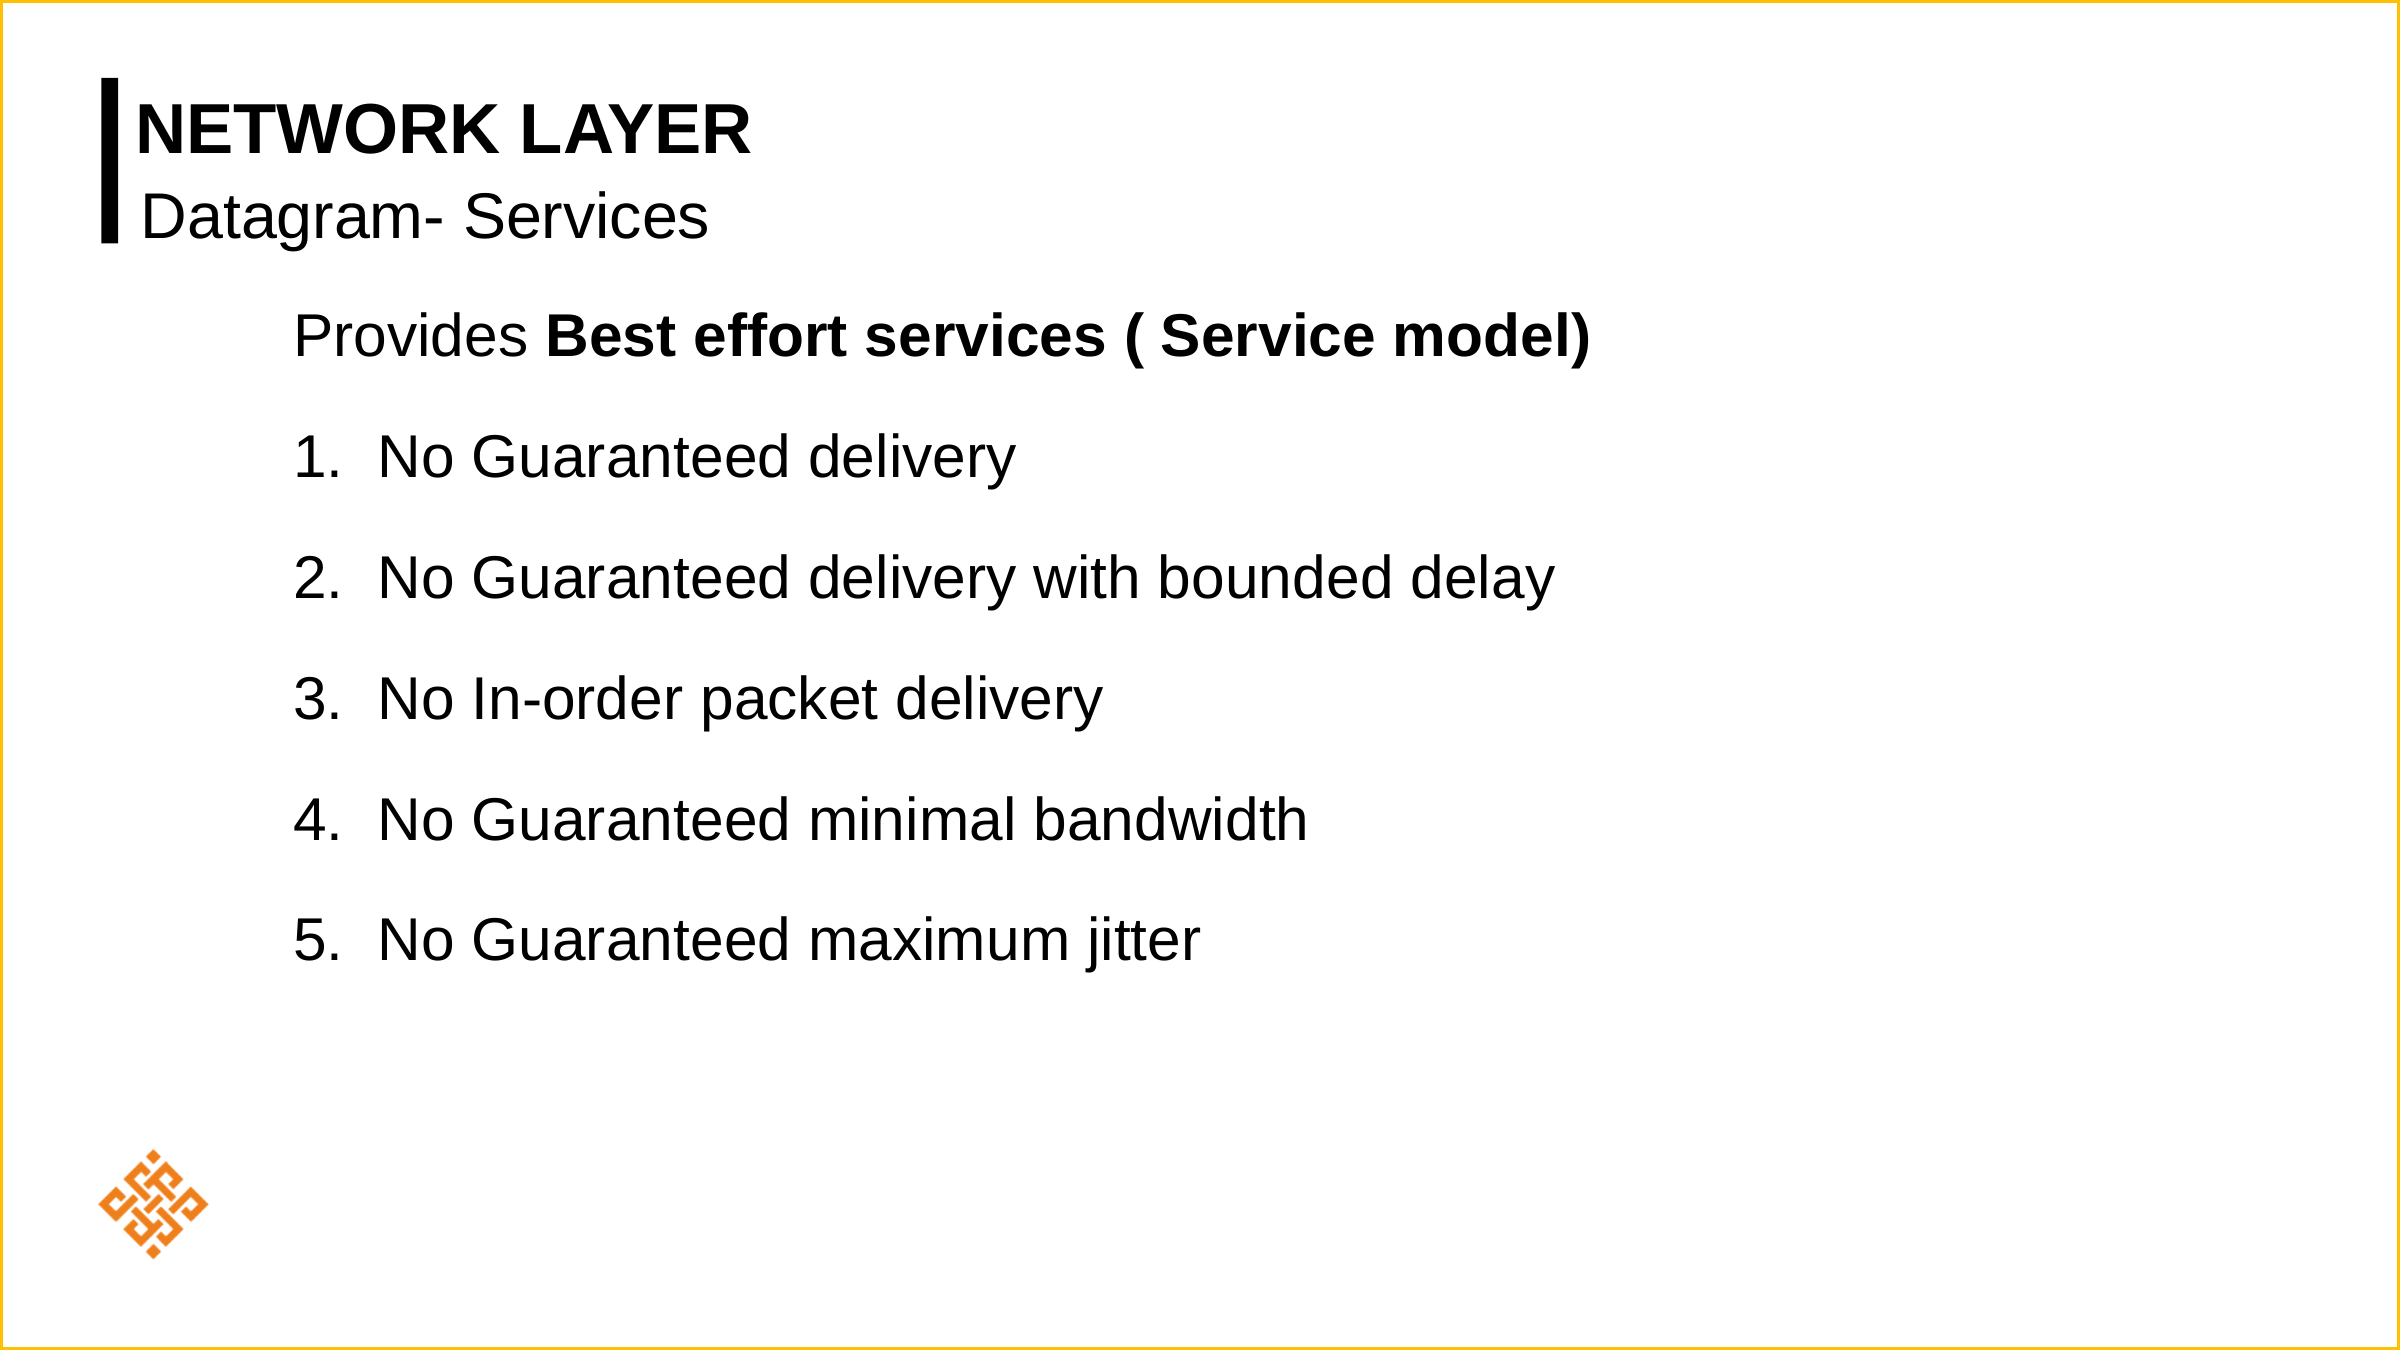

# Network Layer
Datagram- Services
Provides Best effort services ( Service model)
No Guaranteed delivery
No Guaranteed delivery with bounded delay
No In-order packet delivery
No Guaranteed minimal bandwidth
No Guaranteed maximum jitter